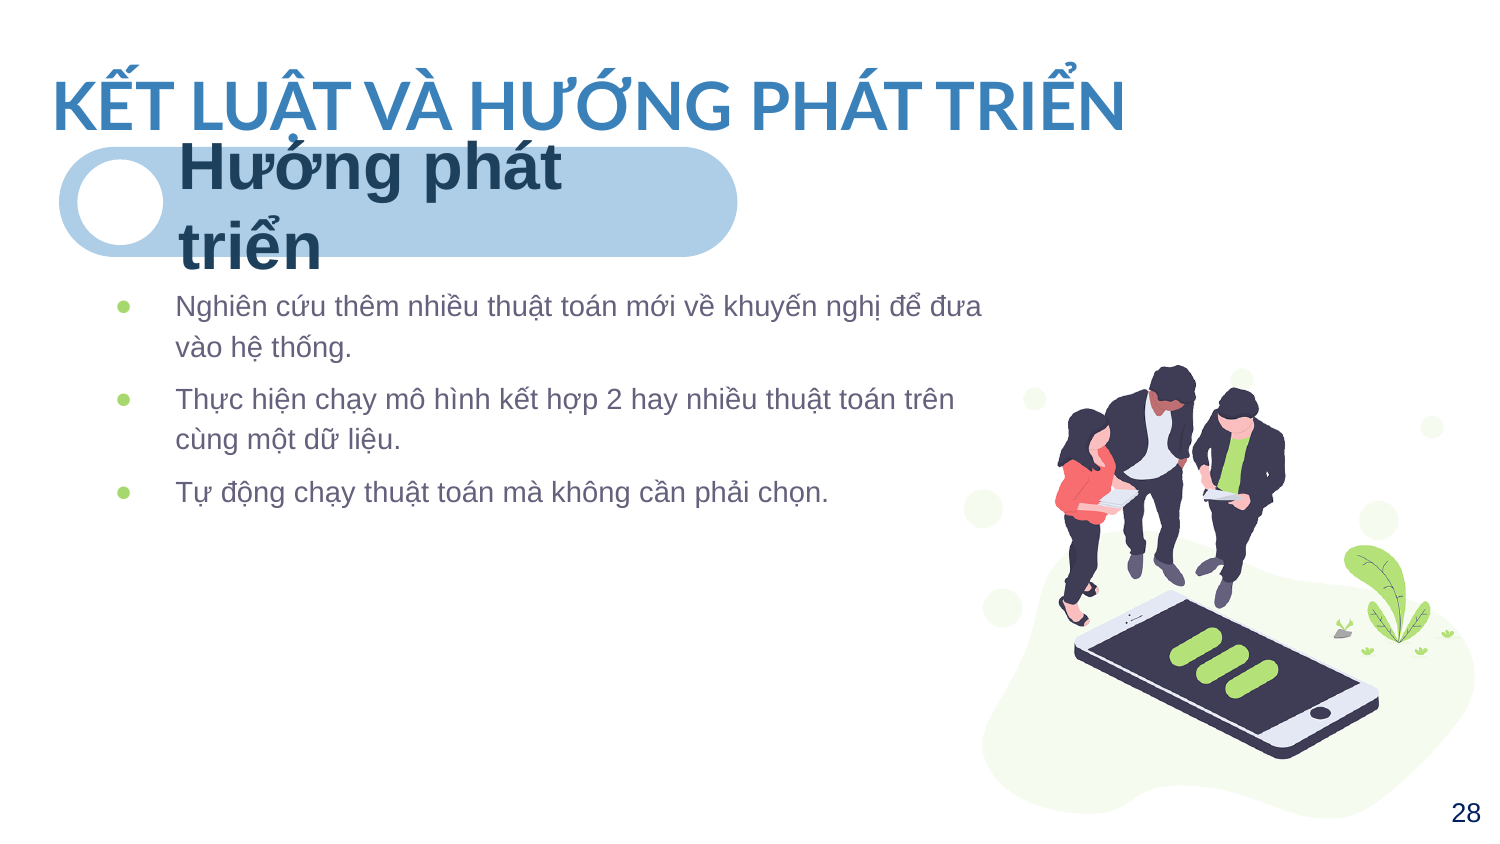

# KẾT LUẬT VÀ HƯỚNG PHÁT TRIỂN

Hướng phát triển
Donec risus dolor porta venenatis
Pharetra luctus felis
Proin vel tellus in felis volutpat
Nghiên cứu thêm nhiều thuật toán mới về khuyến nghị để đưa vào hệ thống.
Thực hiện chạy mô hình kết hợp 2 hay nhiều thuật toán trên cùng một dữ liệu.
Tự động chạy thuật toán mà không cần phải chọn.

28